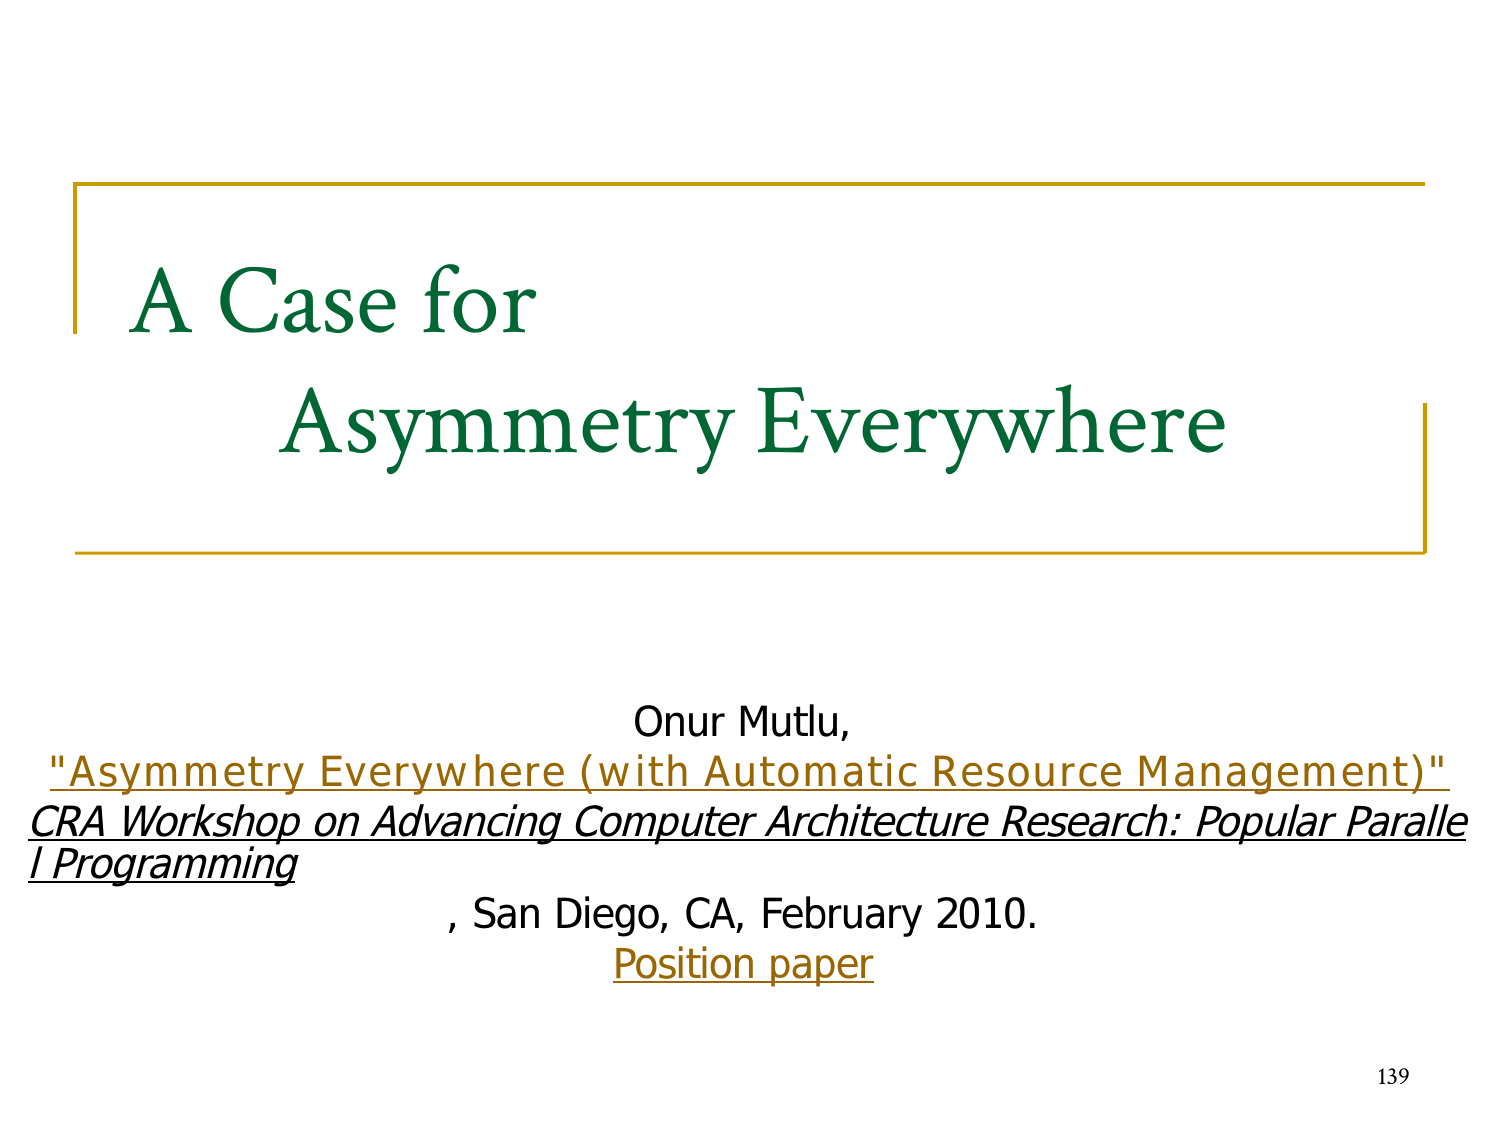

# A Case for Asymmetry Everywhere
Onur Mutlu,
"Asymmetry Everywhere (with Automatic Resource Management)"
CRA Workshop on Advancing Computer Architecture Research: Popular Parallel Programming, San Diego, CA, February 2010.
Position paper
139